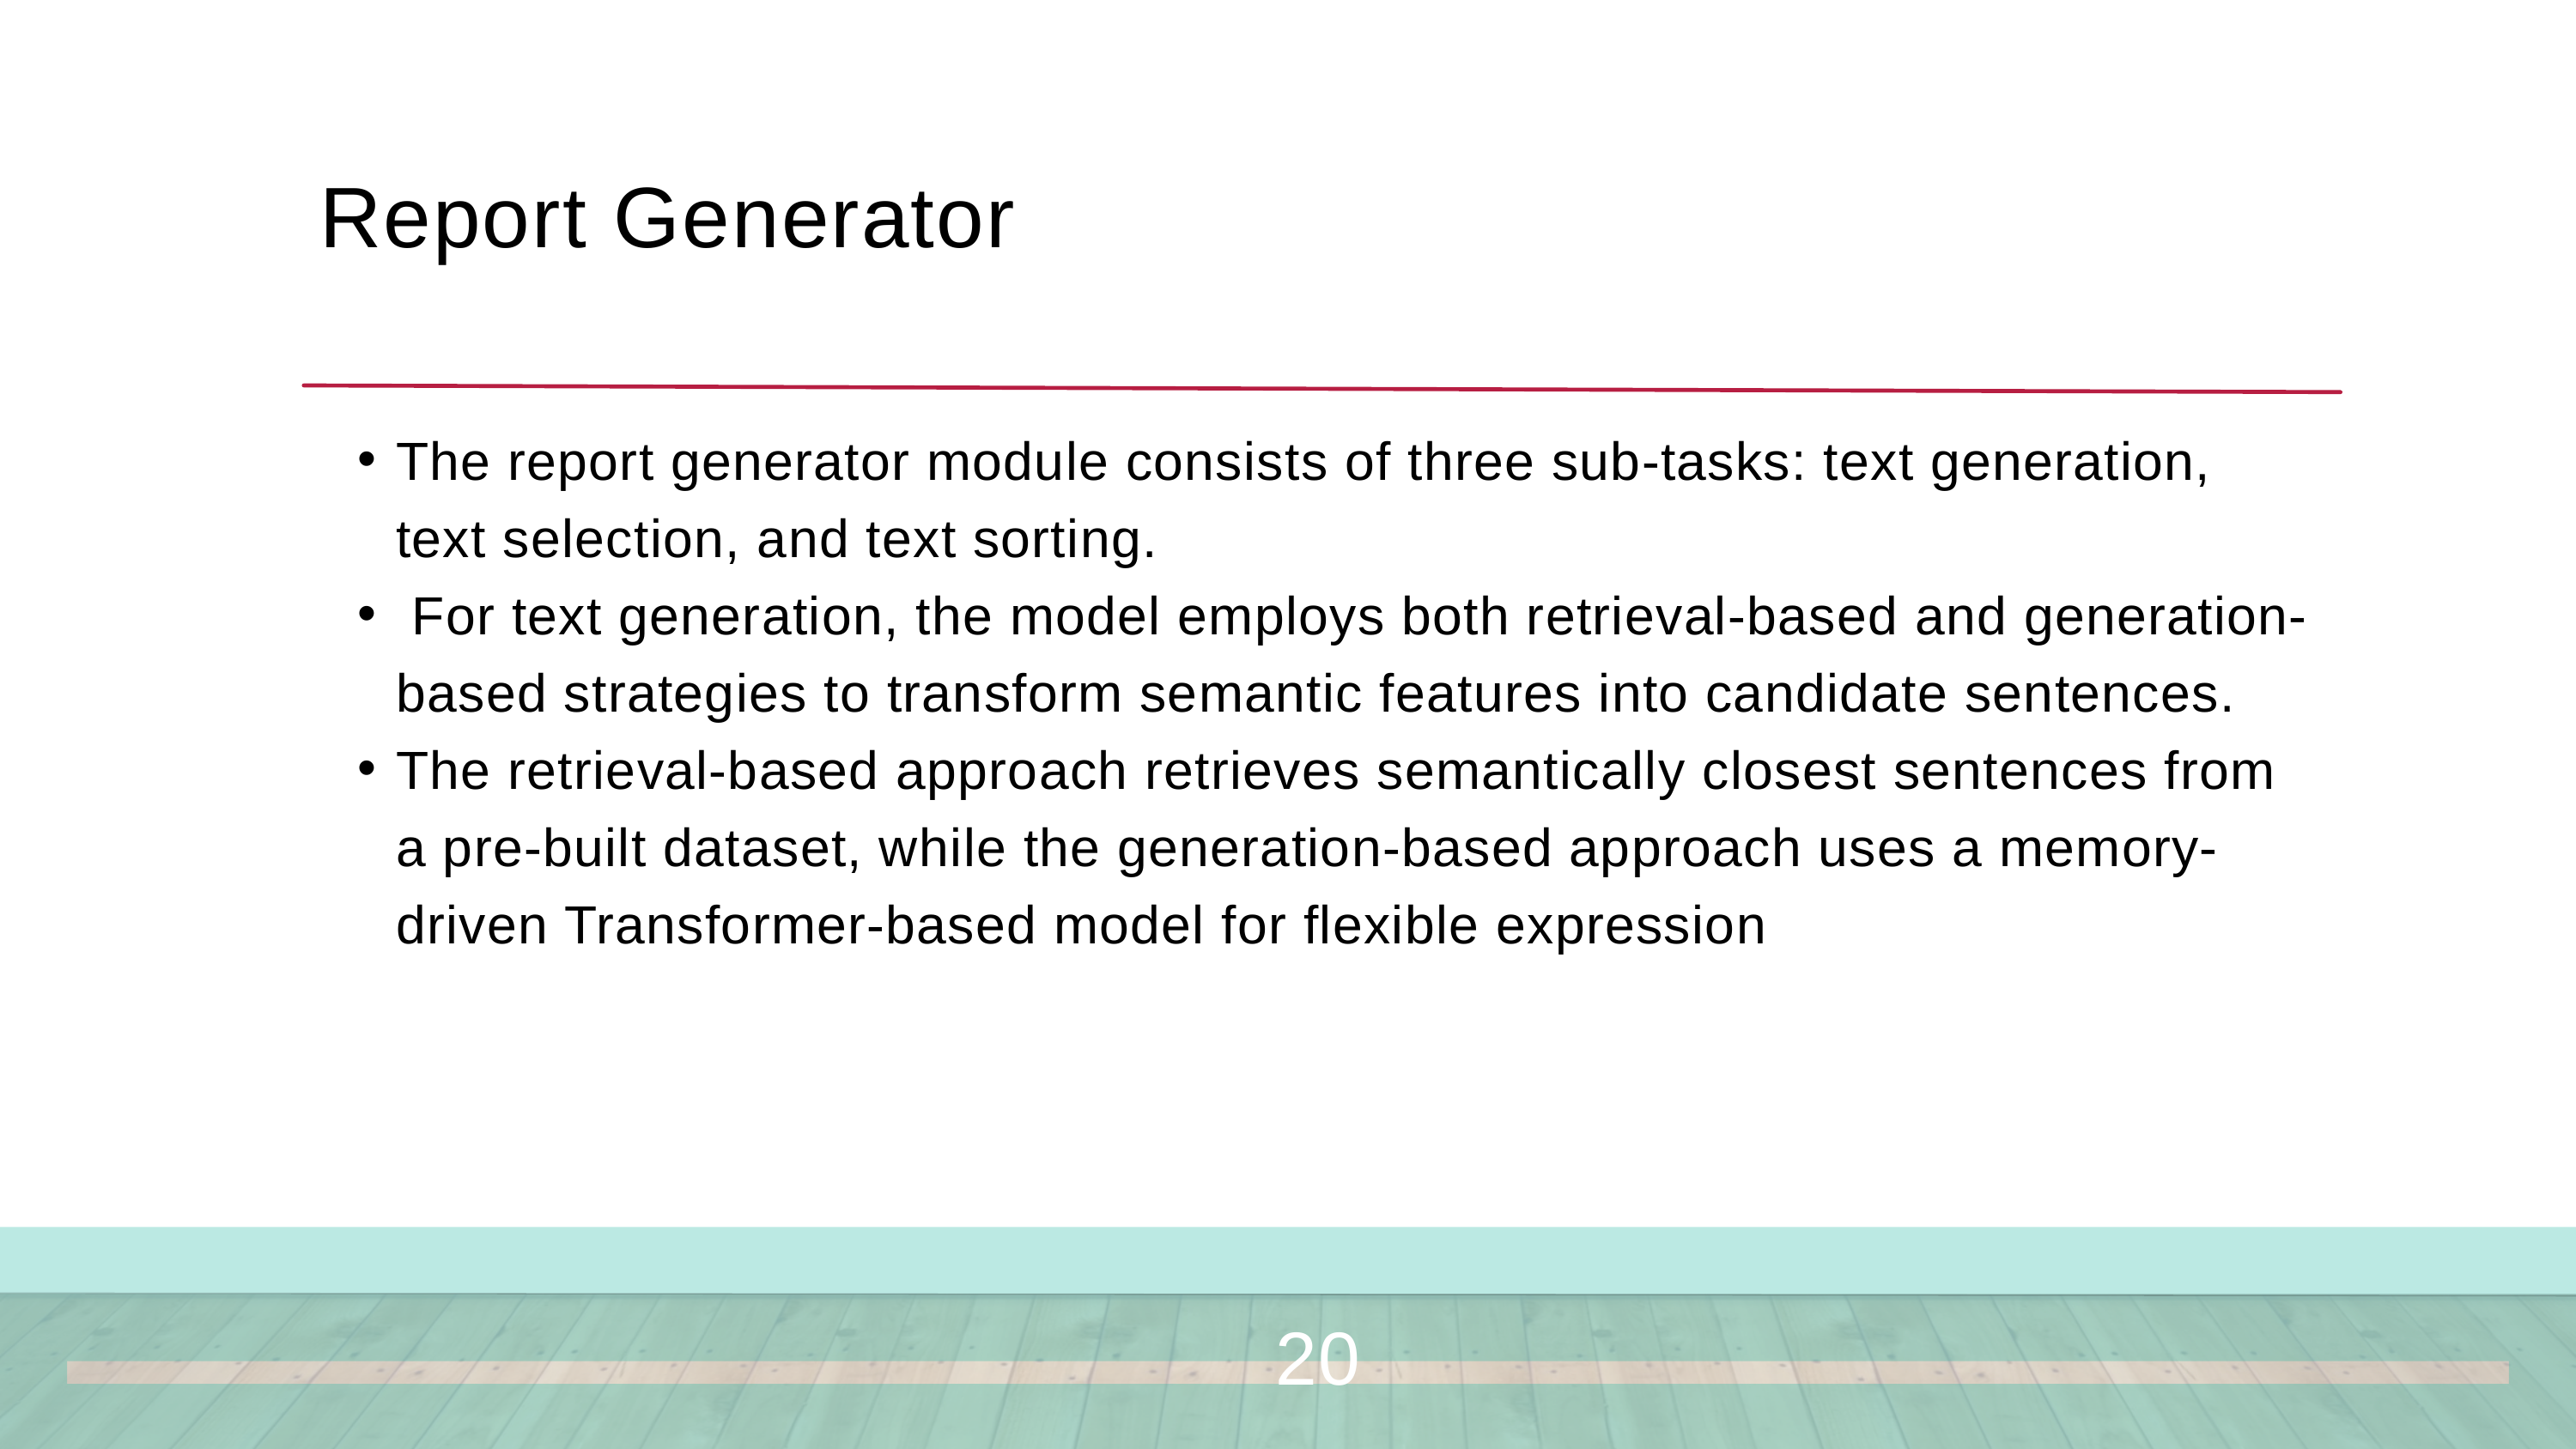

Report Generator

The report generator module consists of three sub-tasks: text generation, text selection, and text sorting.
 For text generation, the model employs both retrieval-based and generation-based strategies to transform semantic features into candidate sentences.
The retrieval-based approach retrieves semantically closest sentences from a pre-built dataset, while the generation-based approach uses a memory-driven Transformer-based model for flexible expression

20